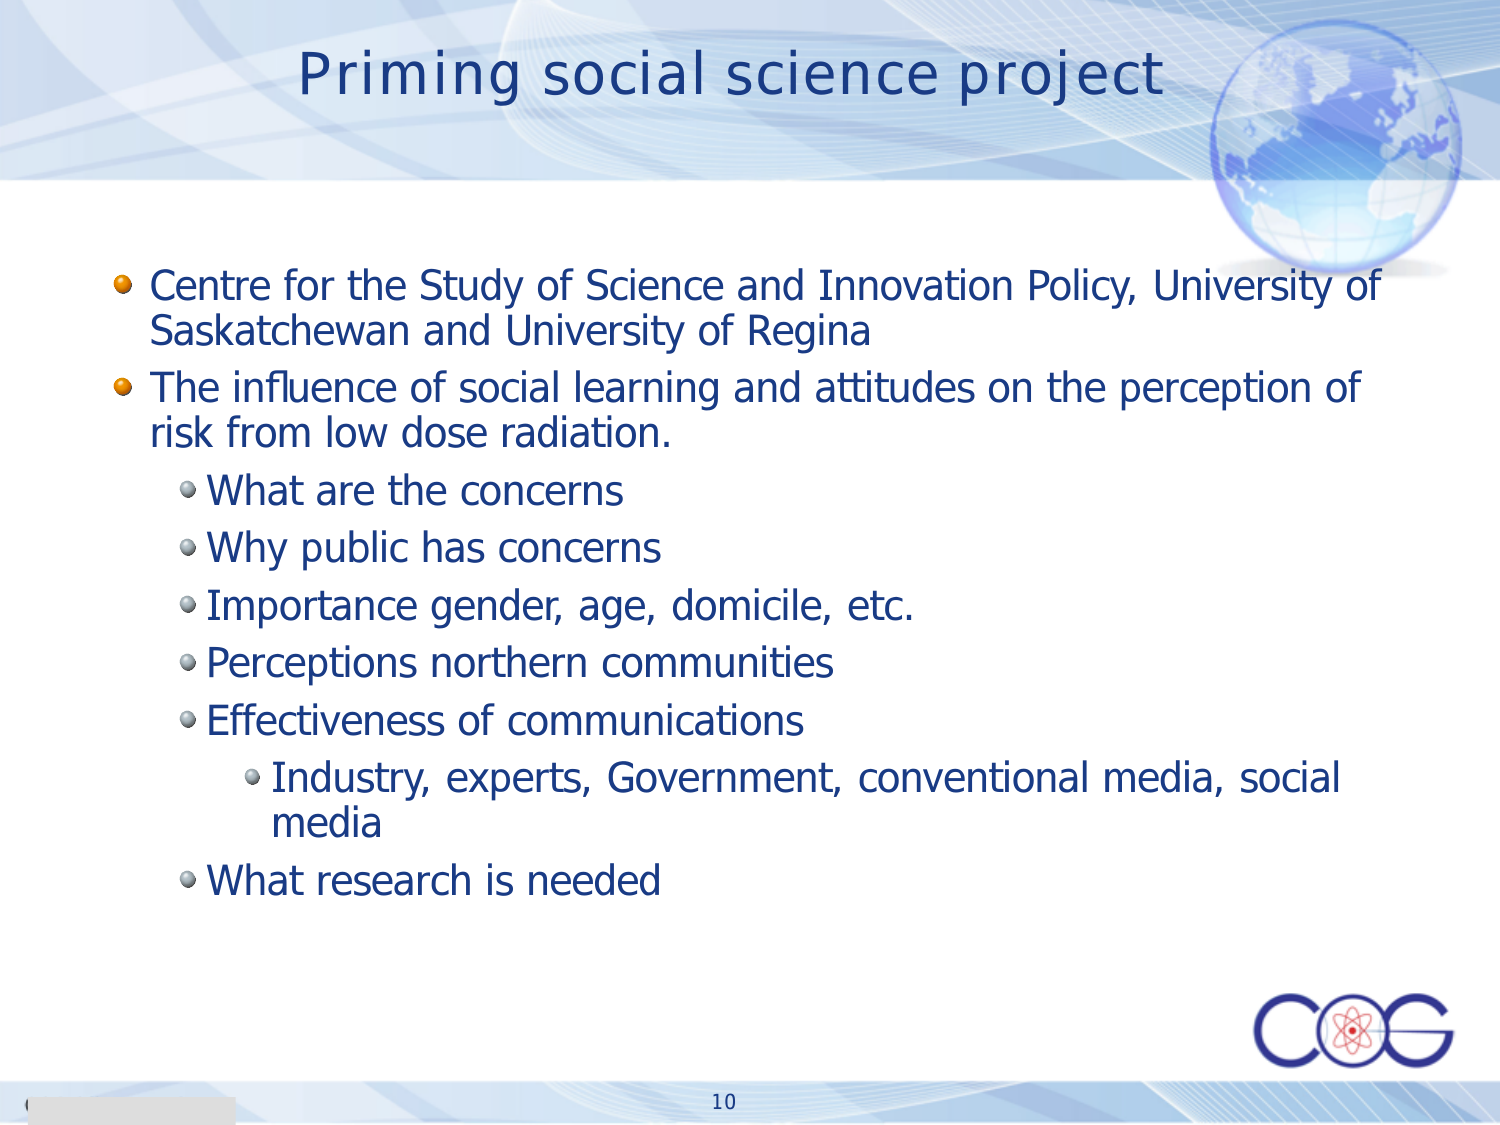

# Priming social science project
Centre for the Study of Science and Innovation Policy, University of Saskatchewan and University of Regina
The influence of social learning and attitudes on the perception of risk from low dose radiation.
What are the concerns
Why public has concerns
Importance gender, age, domicile, etc.
Perceptions northern communities
Effectiveness of communications
Industry, experts, Government, conventional media, social media
What research is needed